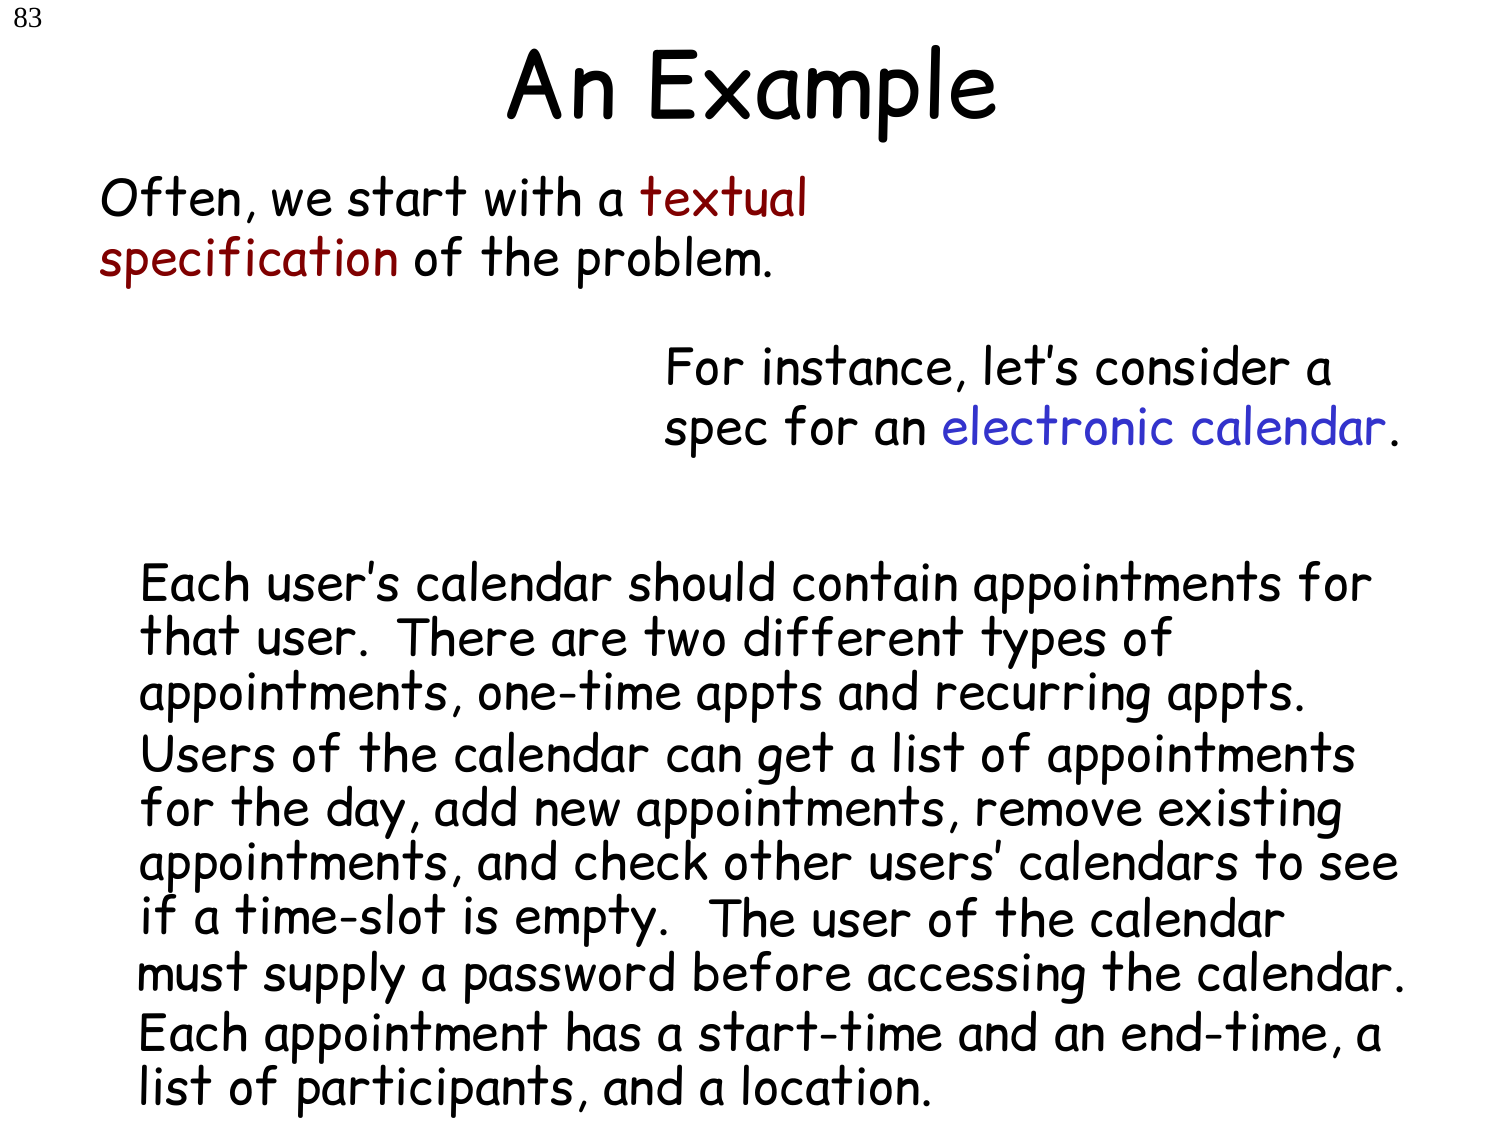

# An Example
83
Often, we start with a textual specification of the problem.
For instance, let’s consider a spec for an electronic calendar.

                 There are two different types of appointments, one-time appts and recurring appts.
Each user’s calendar should contain appointments for that user.
Users of the calendar can get a list of appointments for the day, add new appointments, remove existing appointments, and check other users’ calendars to see if a time-slot is empty.
                                      The user of the calendar
must supply a password before accessing the calendar.

Each appointment has a start-time and an end-time, a list of participants, and a location.